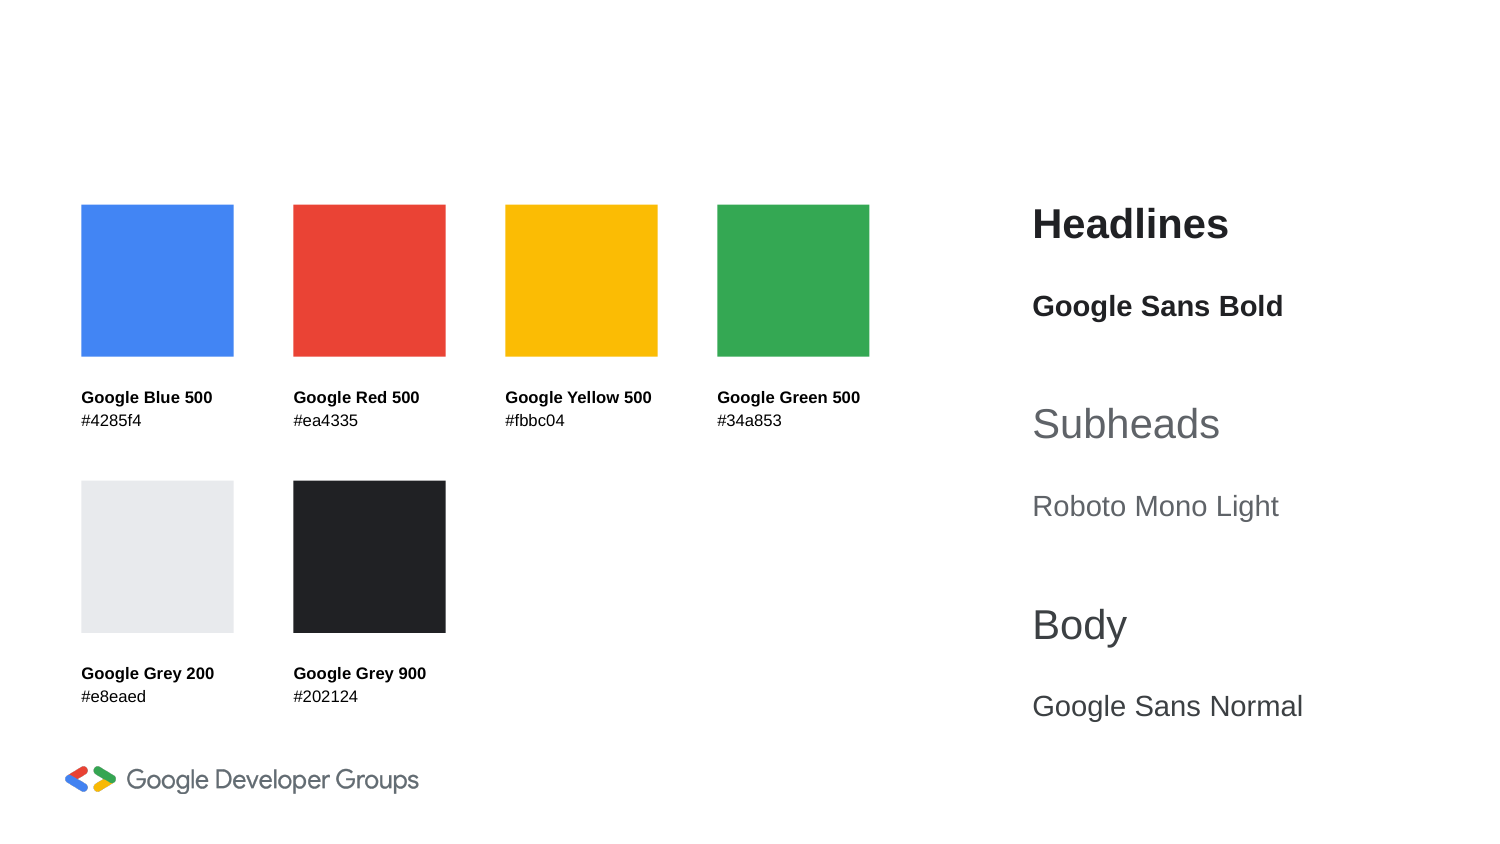

Headlines

Google Sans Bold

Google Red 500
#ea4335
Google Yellow 500
#fbbc04
Google Green 500
#34a853
Google Blue 500
#4285f4

Subheads

Roboto Mono Light

Body

Google Sans Normal
Google Grey 200
#e8eaed
Google Grey 900
#202124